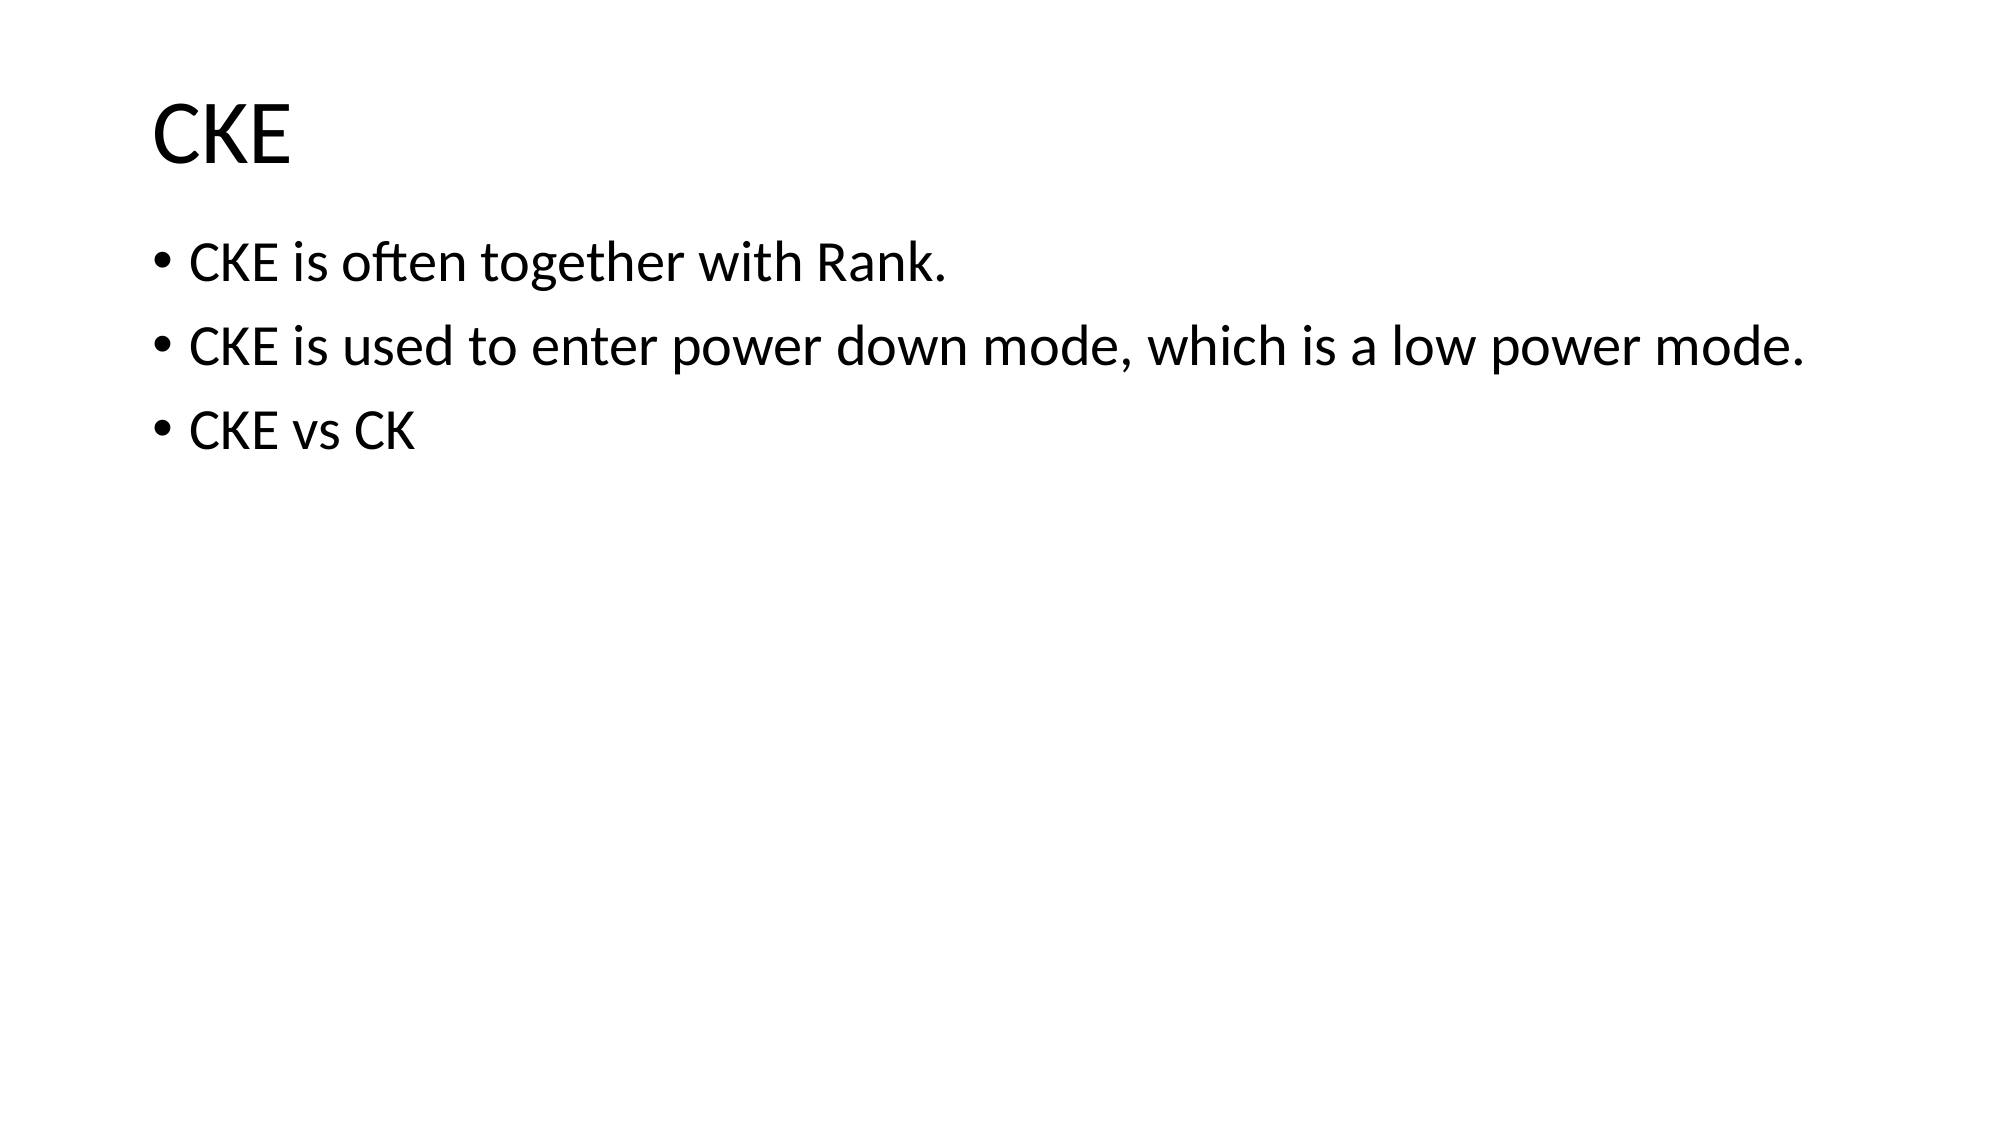

# CKE
CKE is often together with Rank.
CKE is used to enter power down mode, which is a low power mode.
CKE vs CK